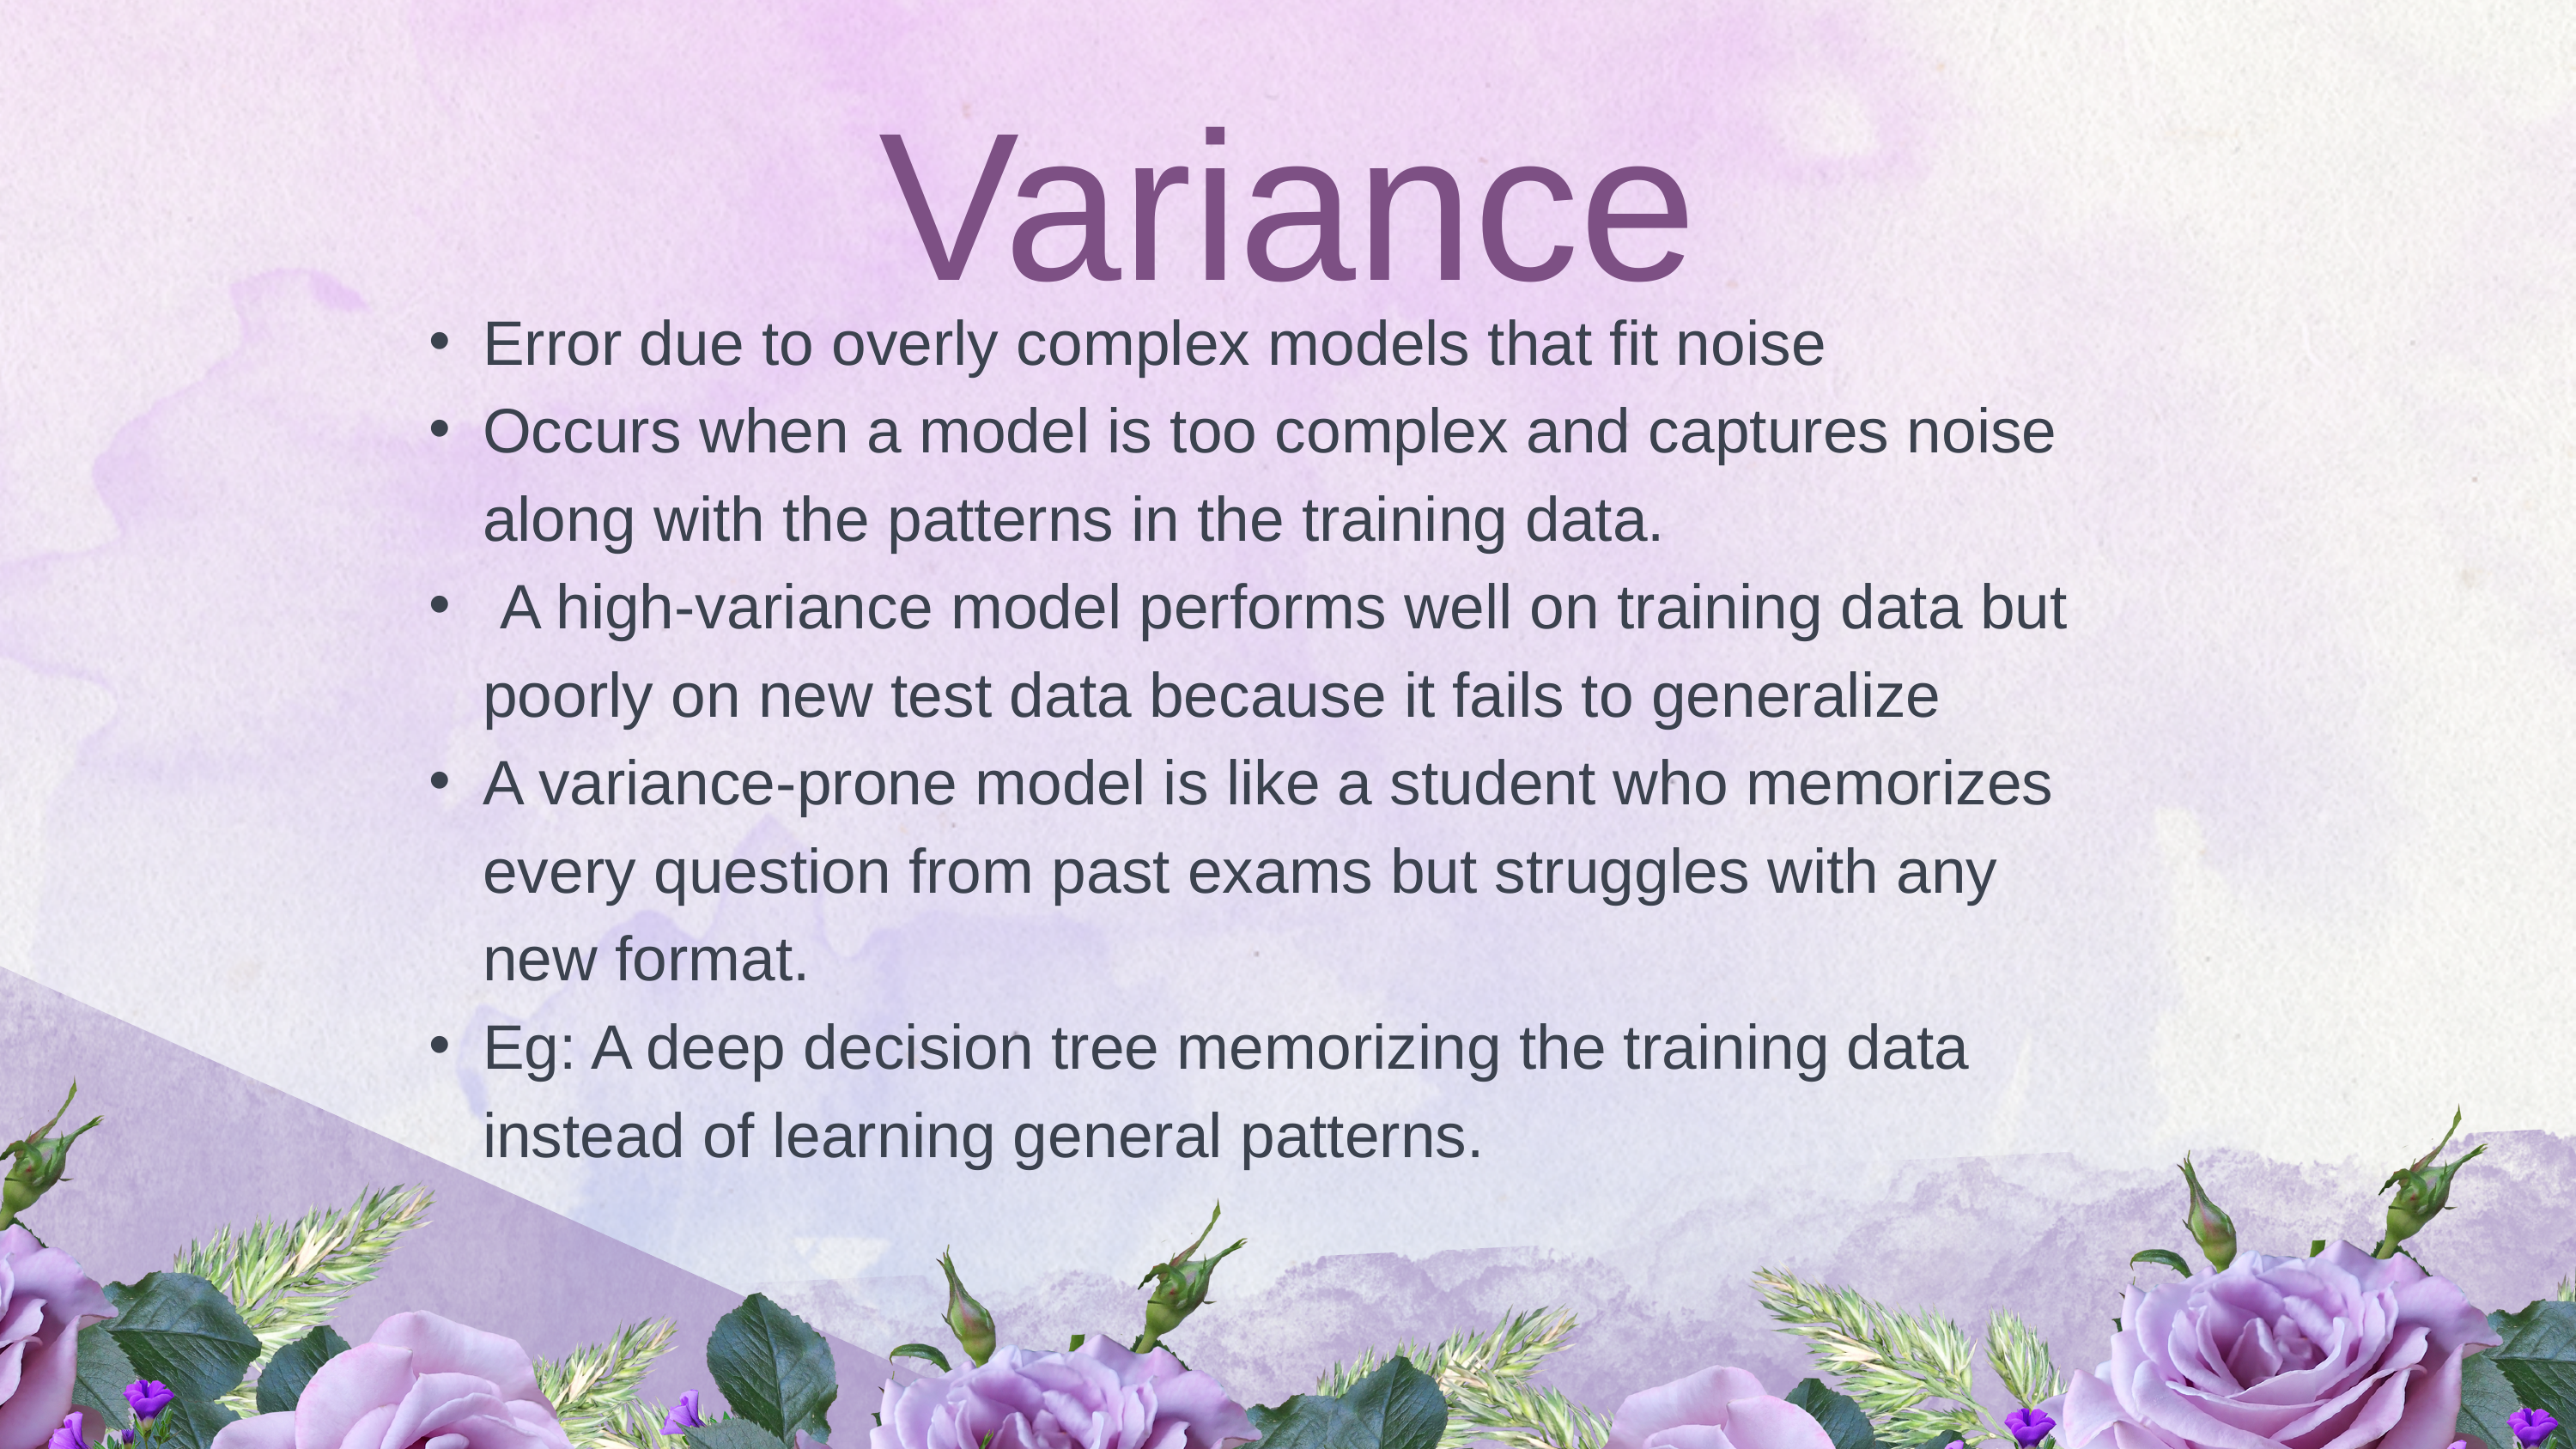

Variance
Error due to overly complex models that fit noise
Occurs when a model is too complex and captures noise along with the patterns in the training data.
 A high-variance model performs well on training data but poorly on new test data because it fails to generalize
A variance-prone model is like a student who memorizes every question from past exams but struggles with any new format.
Eg: A deep decision tree memorizing the training data instead of learning general patterns.